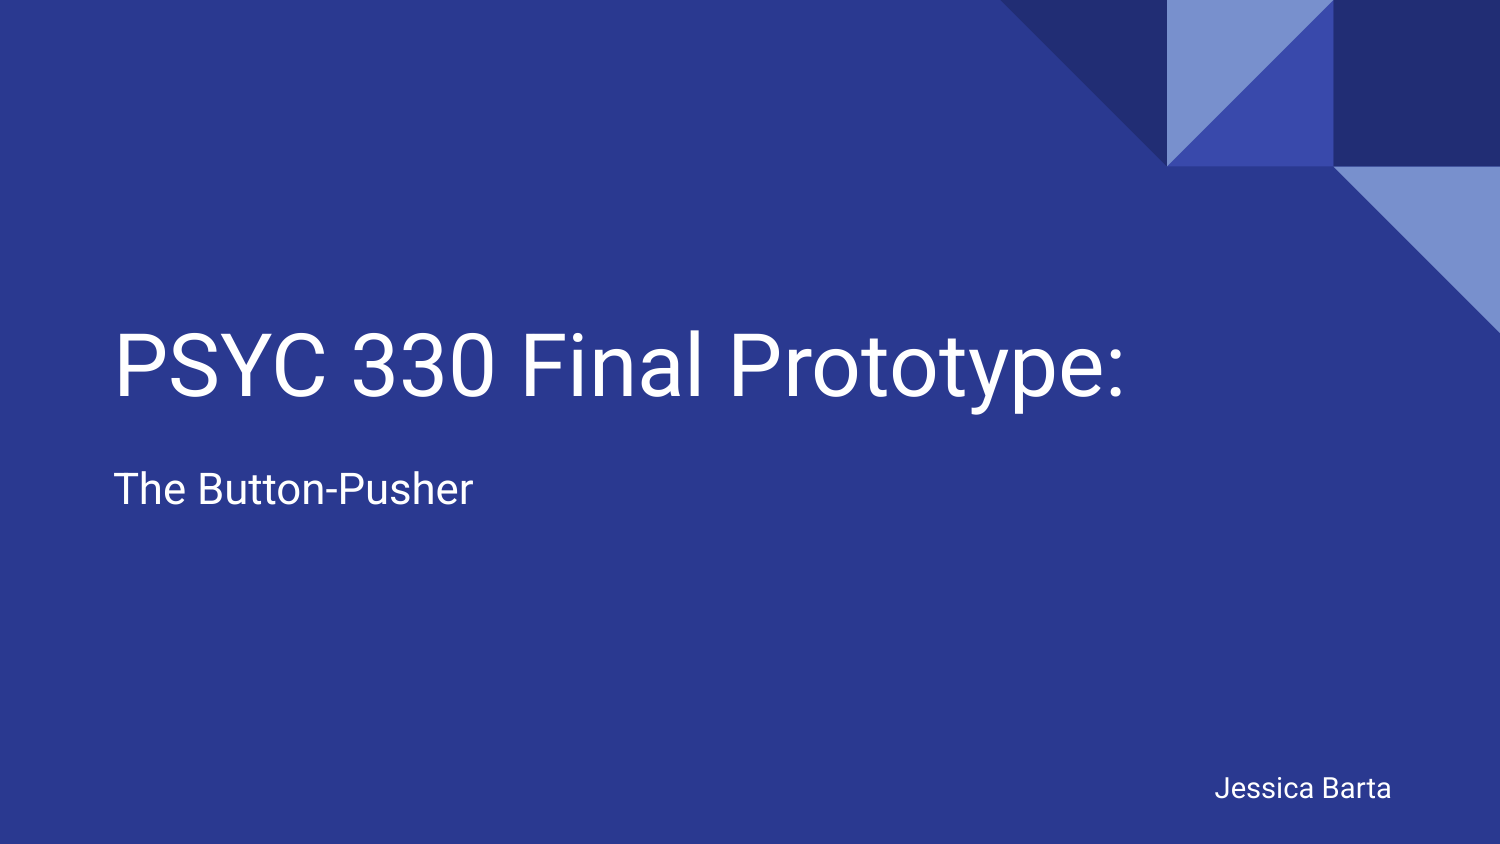

# PSYC 330 Final Prototype:
The Button-Pusher
Jessica Barta